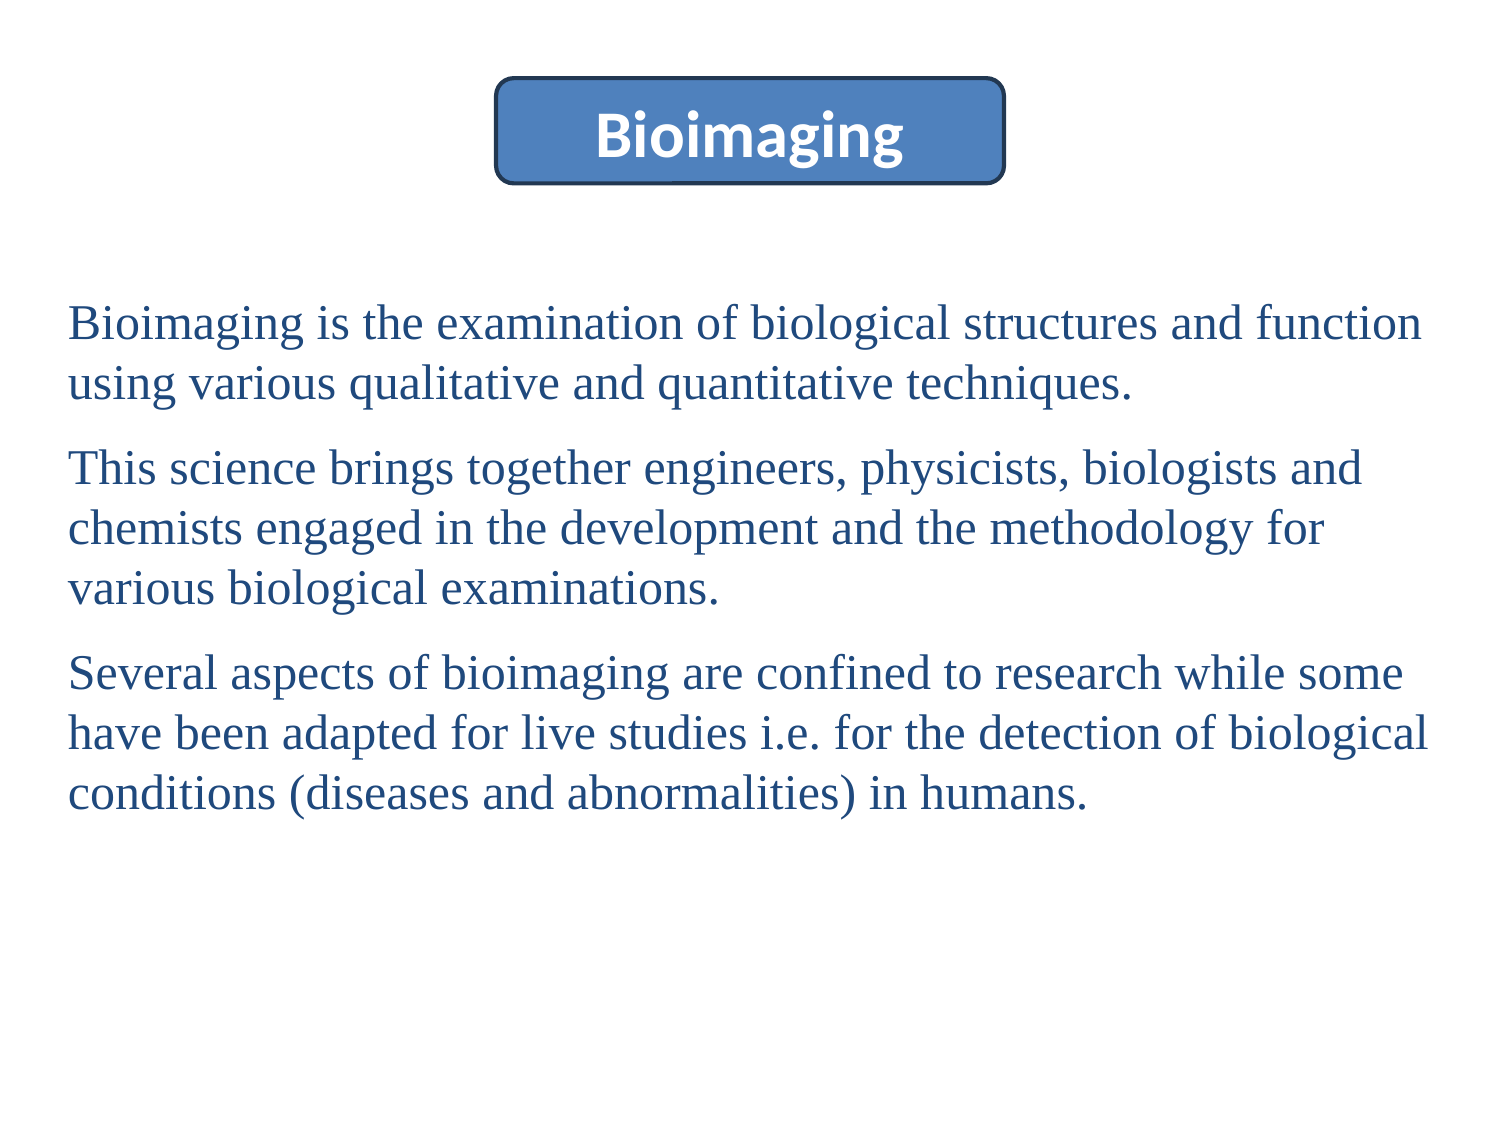

Bioimaging
Bioimaging is the examination of biological structures and function using various qualitative and quantitative techniques.
This science brings together engineers, physicists, biologists and chemists engaged in the development and the methodology for various biological examinations.
Several aspects of bioimaging are confined to research while some have been adapted for live studies i.e. for the detection of biological conditions (diseases and abnormalities) in humans.